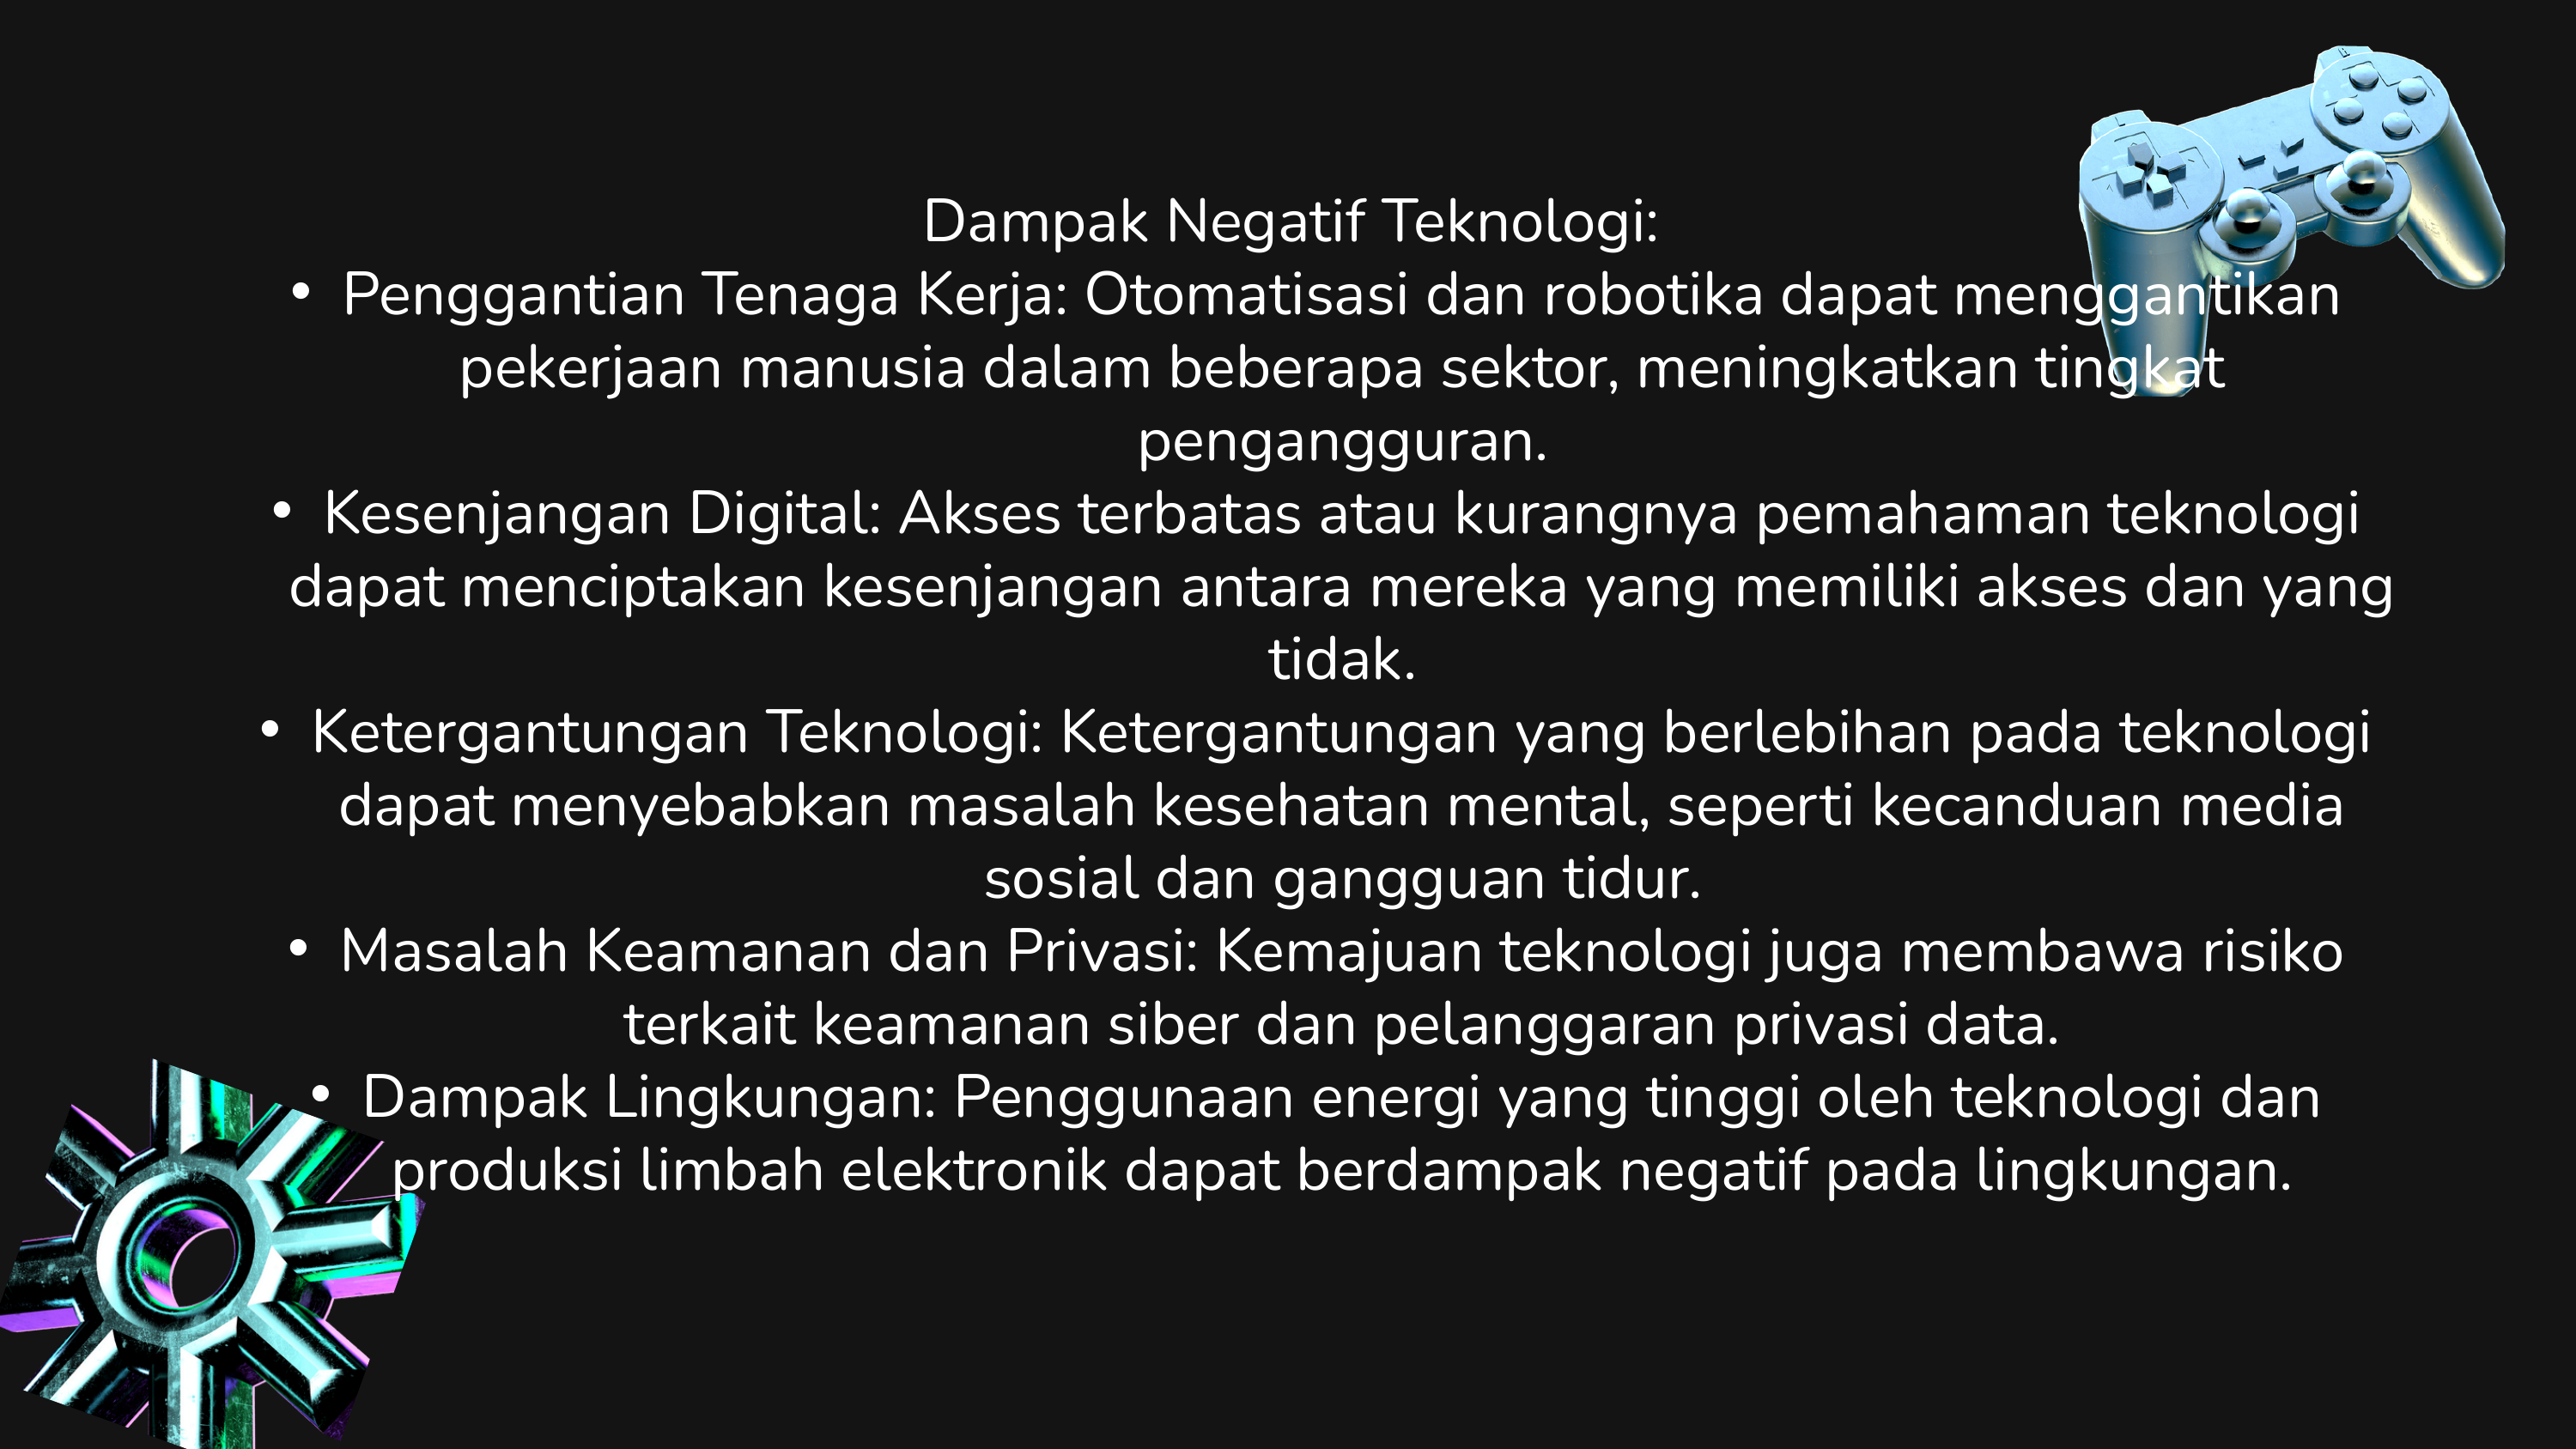

Dampak Negatif Teknologi:
Penggantian Tenaga Kerja: Otomatisasi dan robotika dapat menggantikan pekerjaan manusia dalam beberapa sektor, meningkatkan tingkat pengangguran.
Kesenjangan Digital: Akses terbatas atau kurangnya pemahaman teknologi dapat menciptakan kesenjangan antara mereka yang memiliki akses dan yang tidak.
Ketergantungan Teknologi: Ketergantungan yang berlebihan pada teknologi dapat menyebabkan masalah kesehatan mental, seperti kecanduan media sosial dan gangguan tidur.
Masalah Keamanan dan Privasi: Kemajuan teknologi juga membawa risiko terkait keamanan siber dan pelanggaran privasi data.
Dampak Lingkungan: Penggunaan energi yang tinggi oleh teknologi dan produksi limbah elektronik dapat berdampak negatif pada lingkungan.